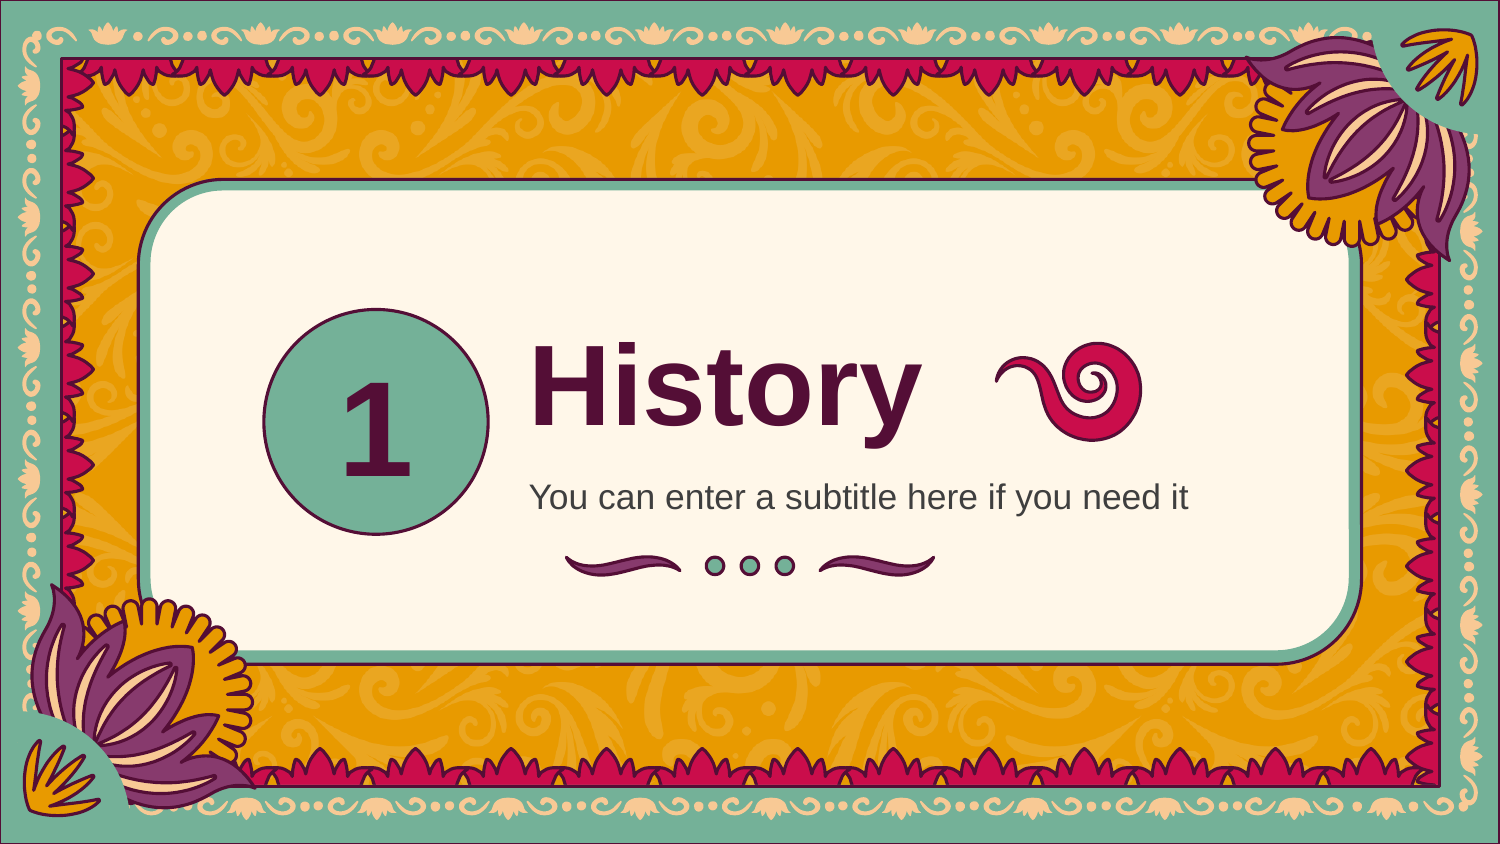

# History

1
You can enter a subtitle here if you need it